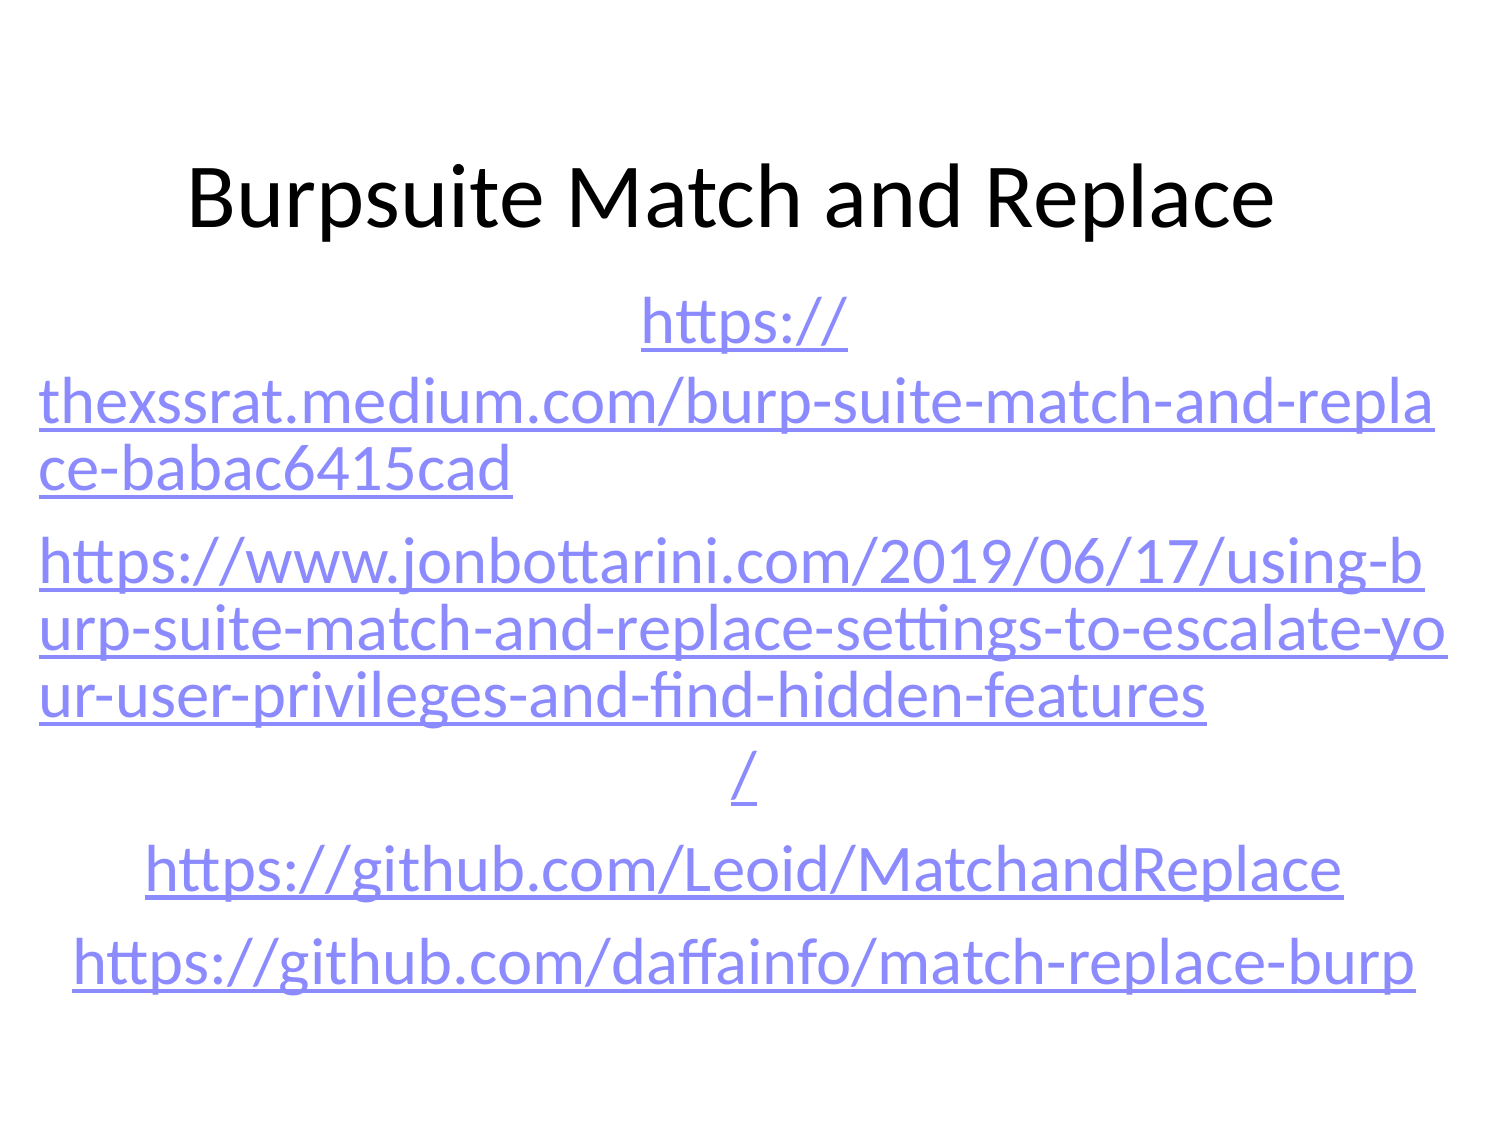

# Burpsuite Match and Replace
https://thexssrat.medium.com/burp-suite-match-and-replace-babac6415cad
https://www.jonbottarini.com/2019/06/17/using-burp-suite-match-and-replace-settings-to-escalate-your-user-privileges-and-find-hidden-features/
https://github.com/Leoid/MatchandReplace
https://github.com/daffainfo/match-replace-burp